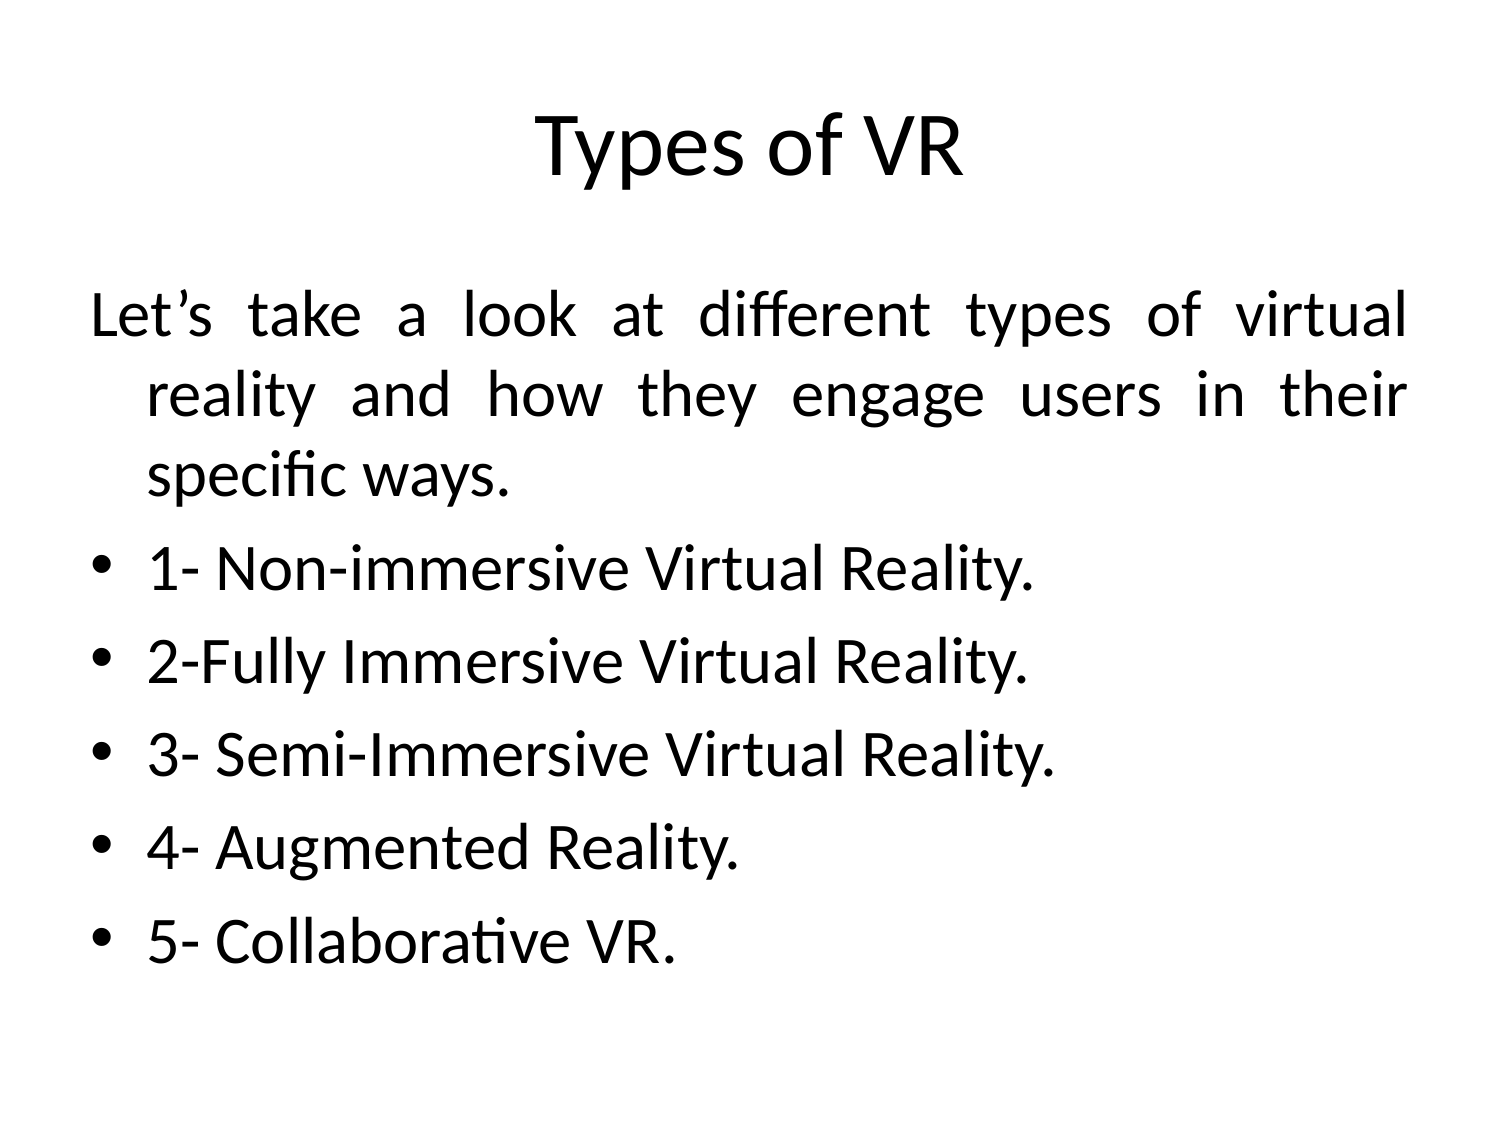

# Types of VR
Let’s take a look at different types of virtual reality and how they engage users in their specific ways.
1- Non-immersive Virtual Reality.
2-Fully Immersive Virtual Reality.
3- Semi-Immersive Virtual Reality.
4- Augmented Reality.
5- Collaborative VR.